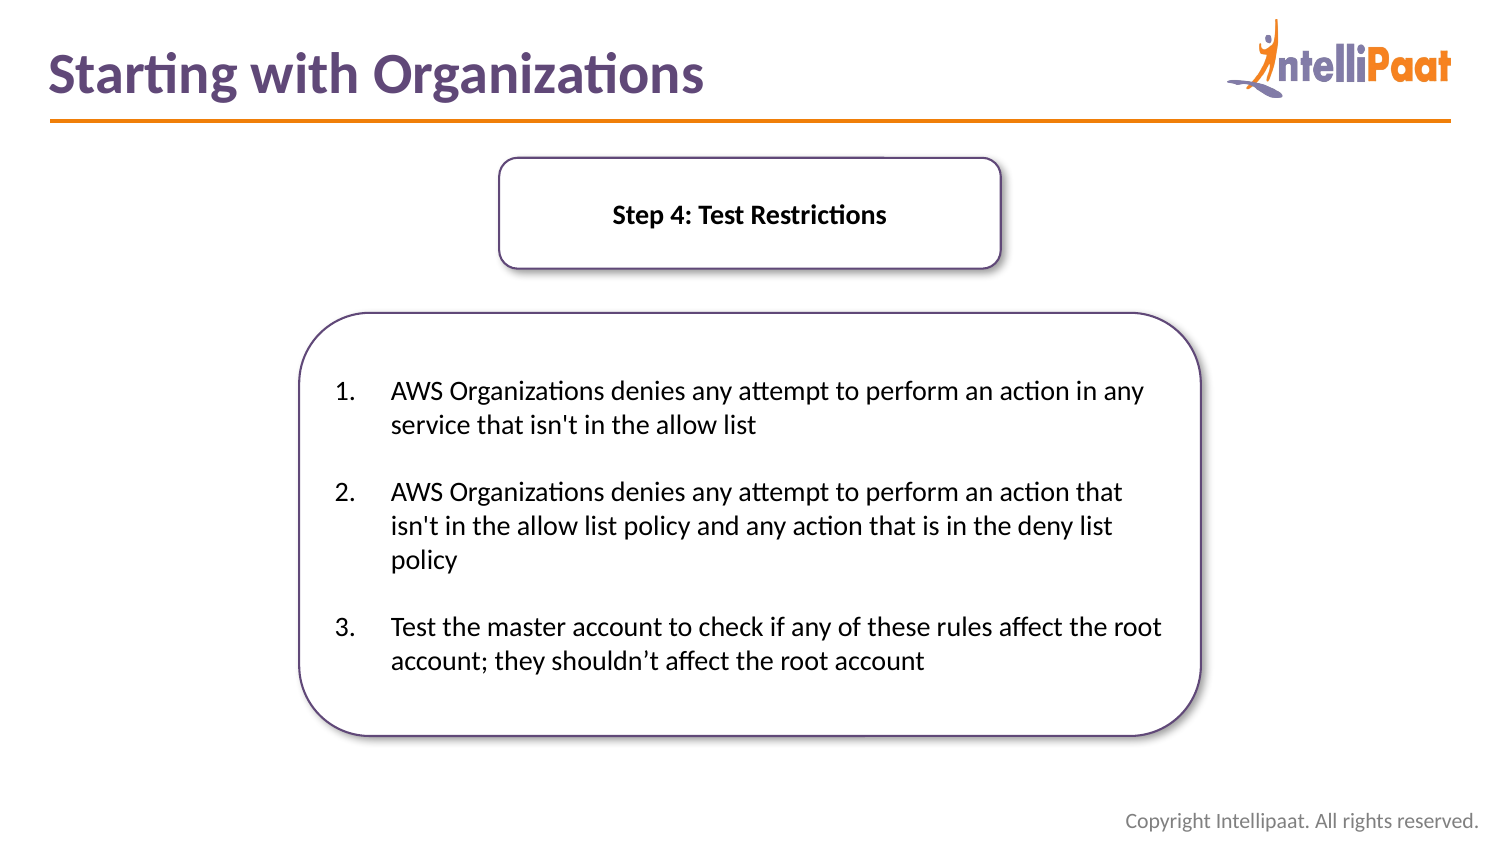

Starting with Organizations
Step 4: Test Restrictions
AWS Organizations denies any attempt to perform an action in any service that isn't in the allow list

AWS Organizations denies any attempt to perform an action that isn't in the allow list policy and any action that is in the deny list policy

Test the master account to check if any of these rules affect the root account; they shouldn’t affect the root account